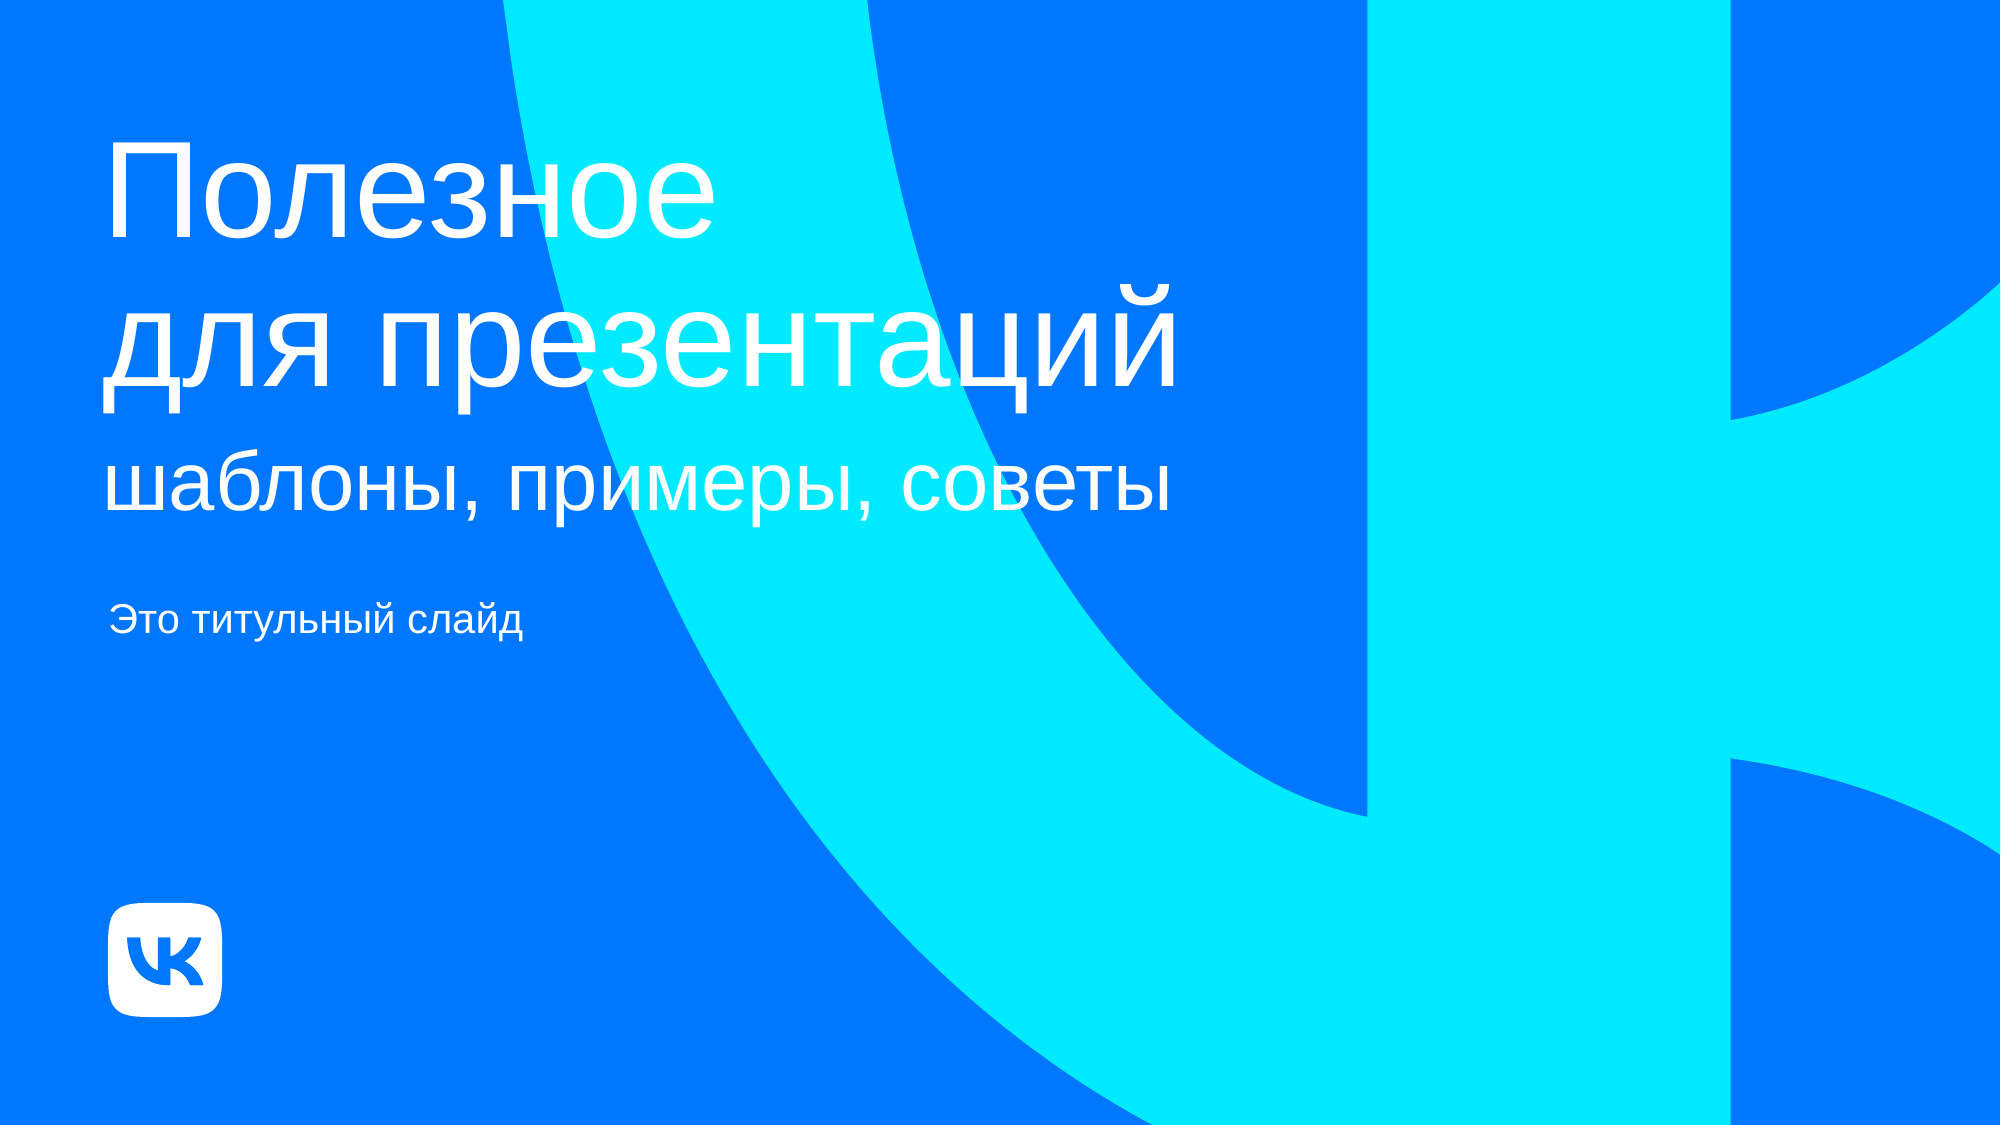

# Полезное для презентаций шаблоны, примеры, советы
Это титульный слайд